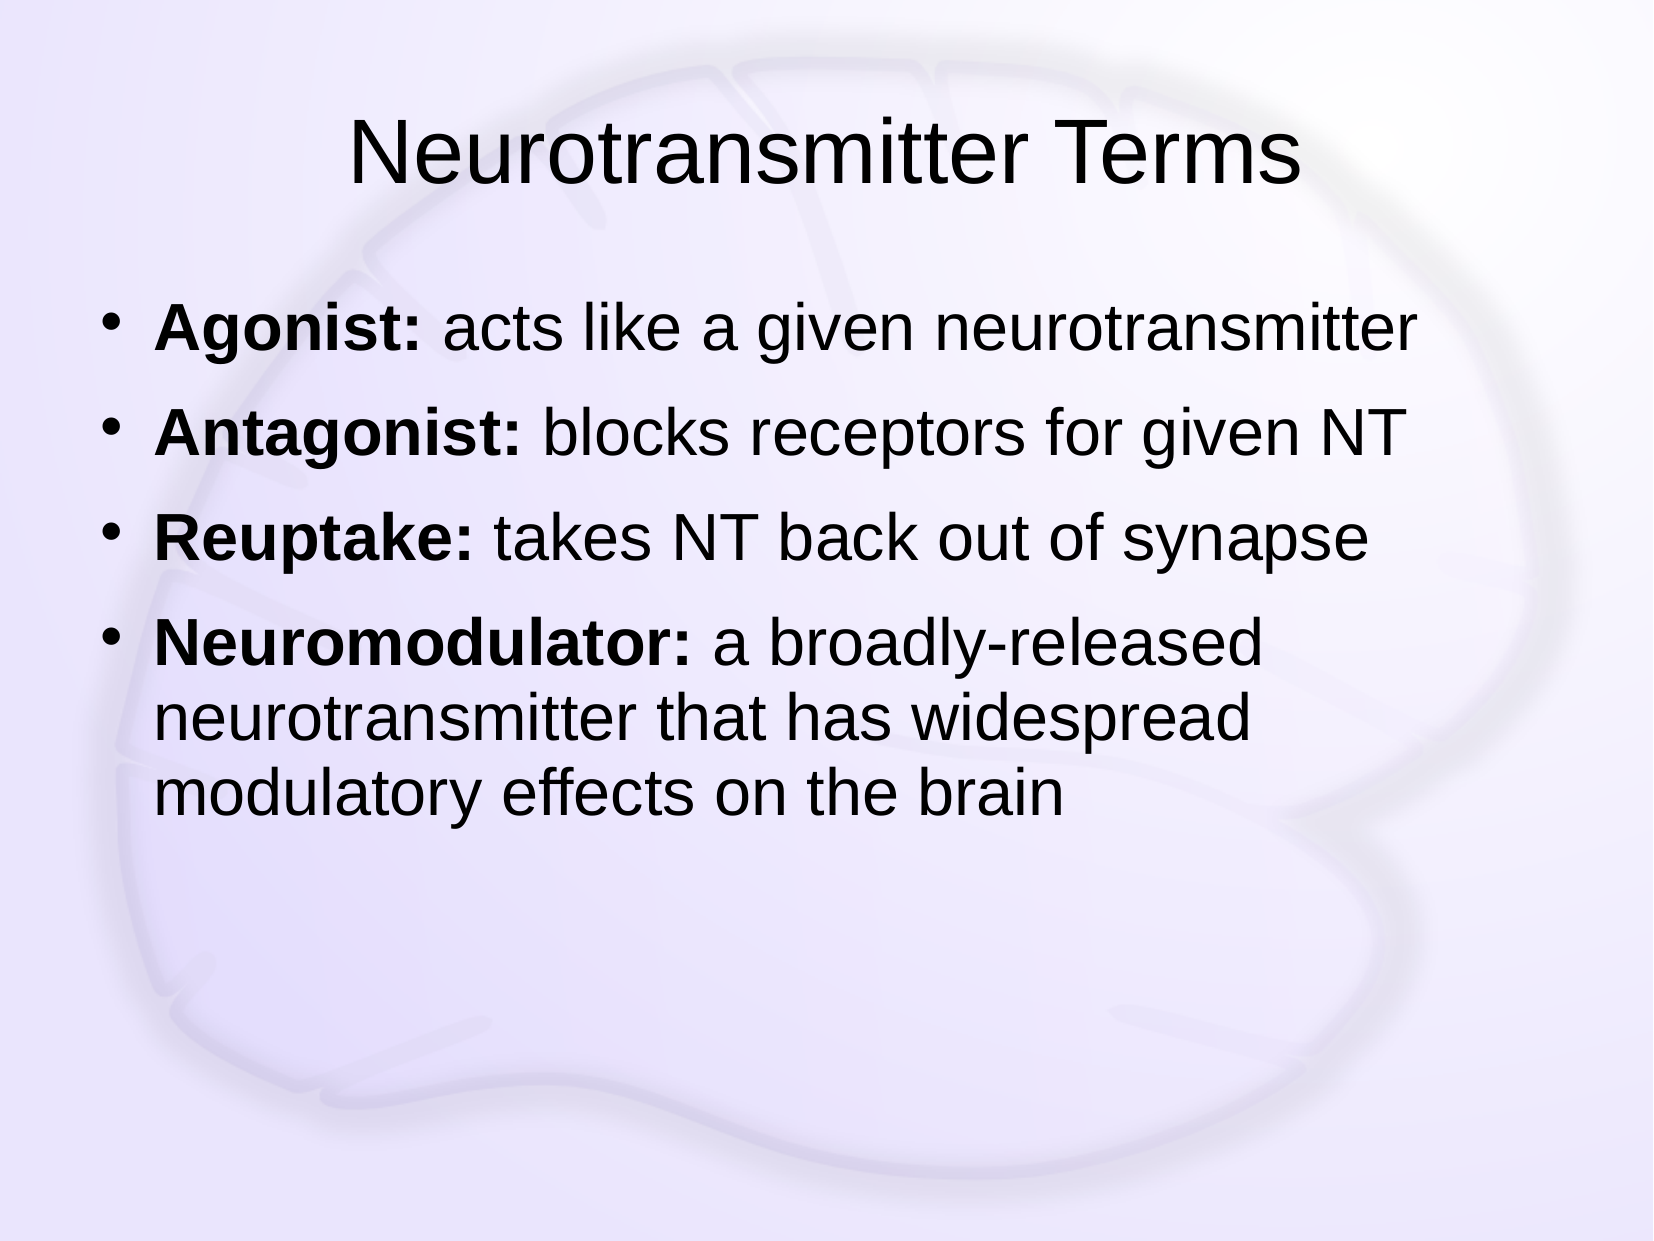

# Neurotransmitter Terms
Agonist: acts like a given neurotransmitter
Antagonist: blocks receptors for given NT
Reuptake: takes NT back out of synapse
Neuromodulator: a broadly-released neurotransmitter that has widespread modulatory effects on the brain